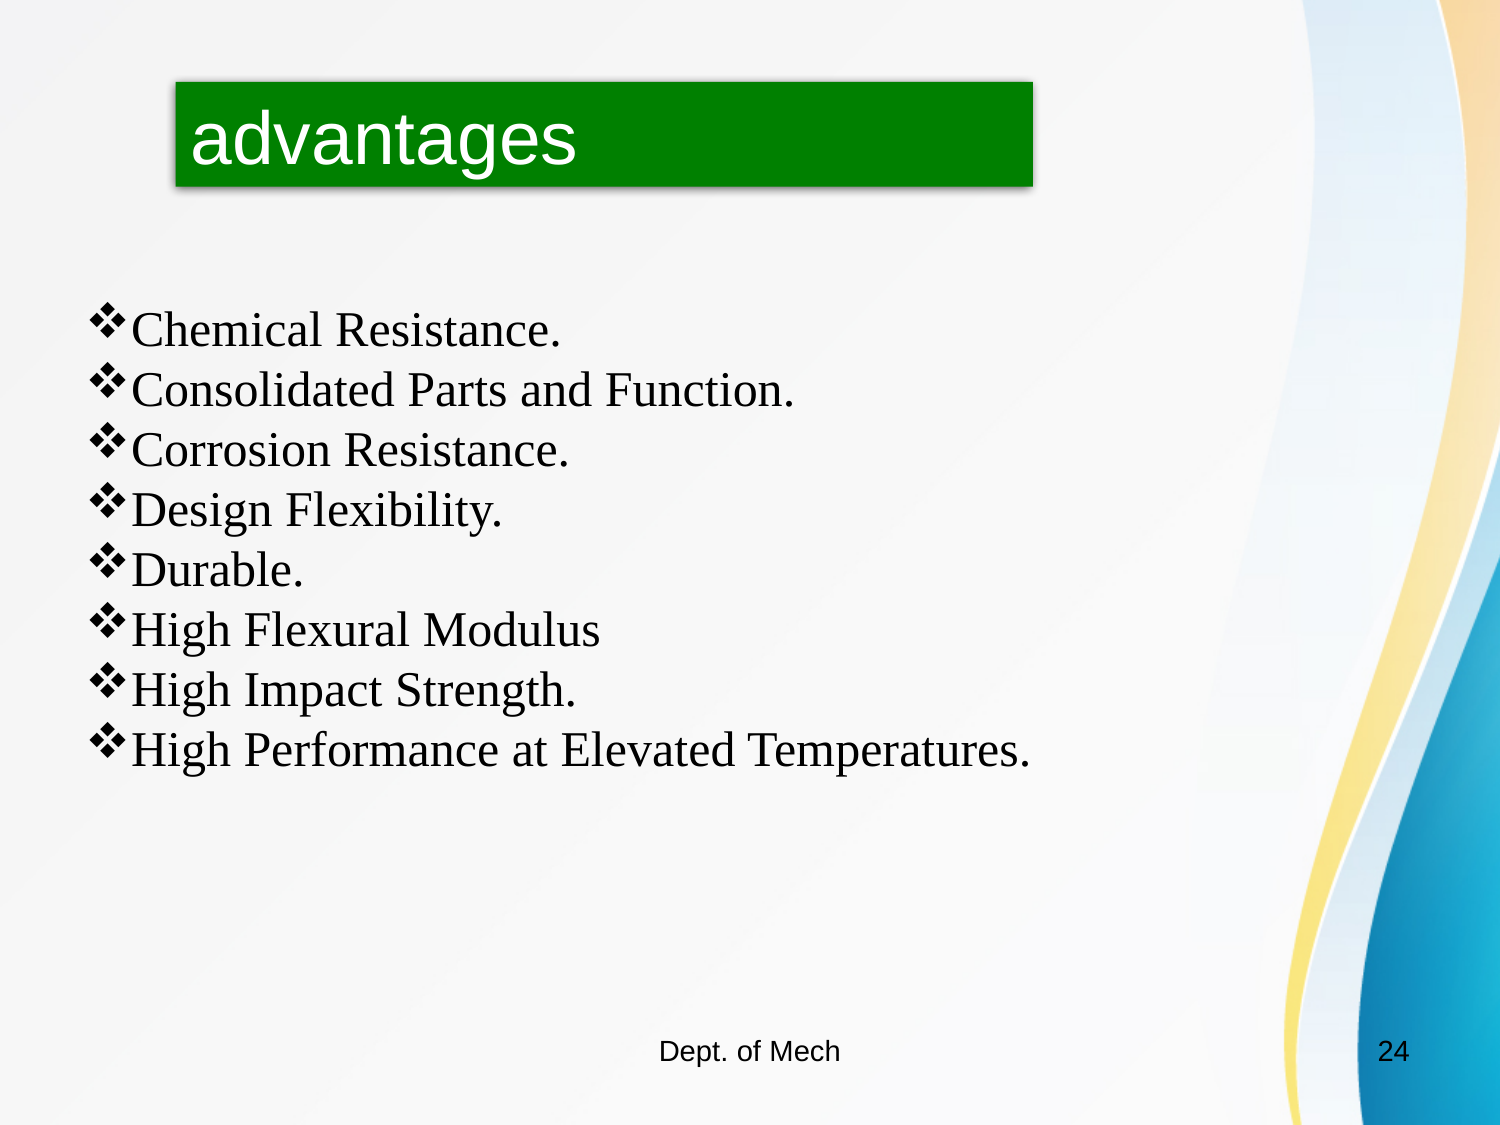

advantages
Chemical Resistance.
Consolidated Parts and Function.
Corrosion Resistance.
Design Flexibility.
Durable.
High Flexural Modulus
High Impact Strength.
High Performance at Elevated Temperatures.

Dept. of Mech

24